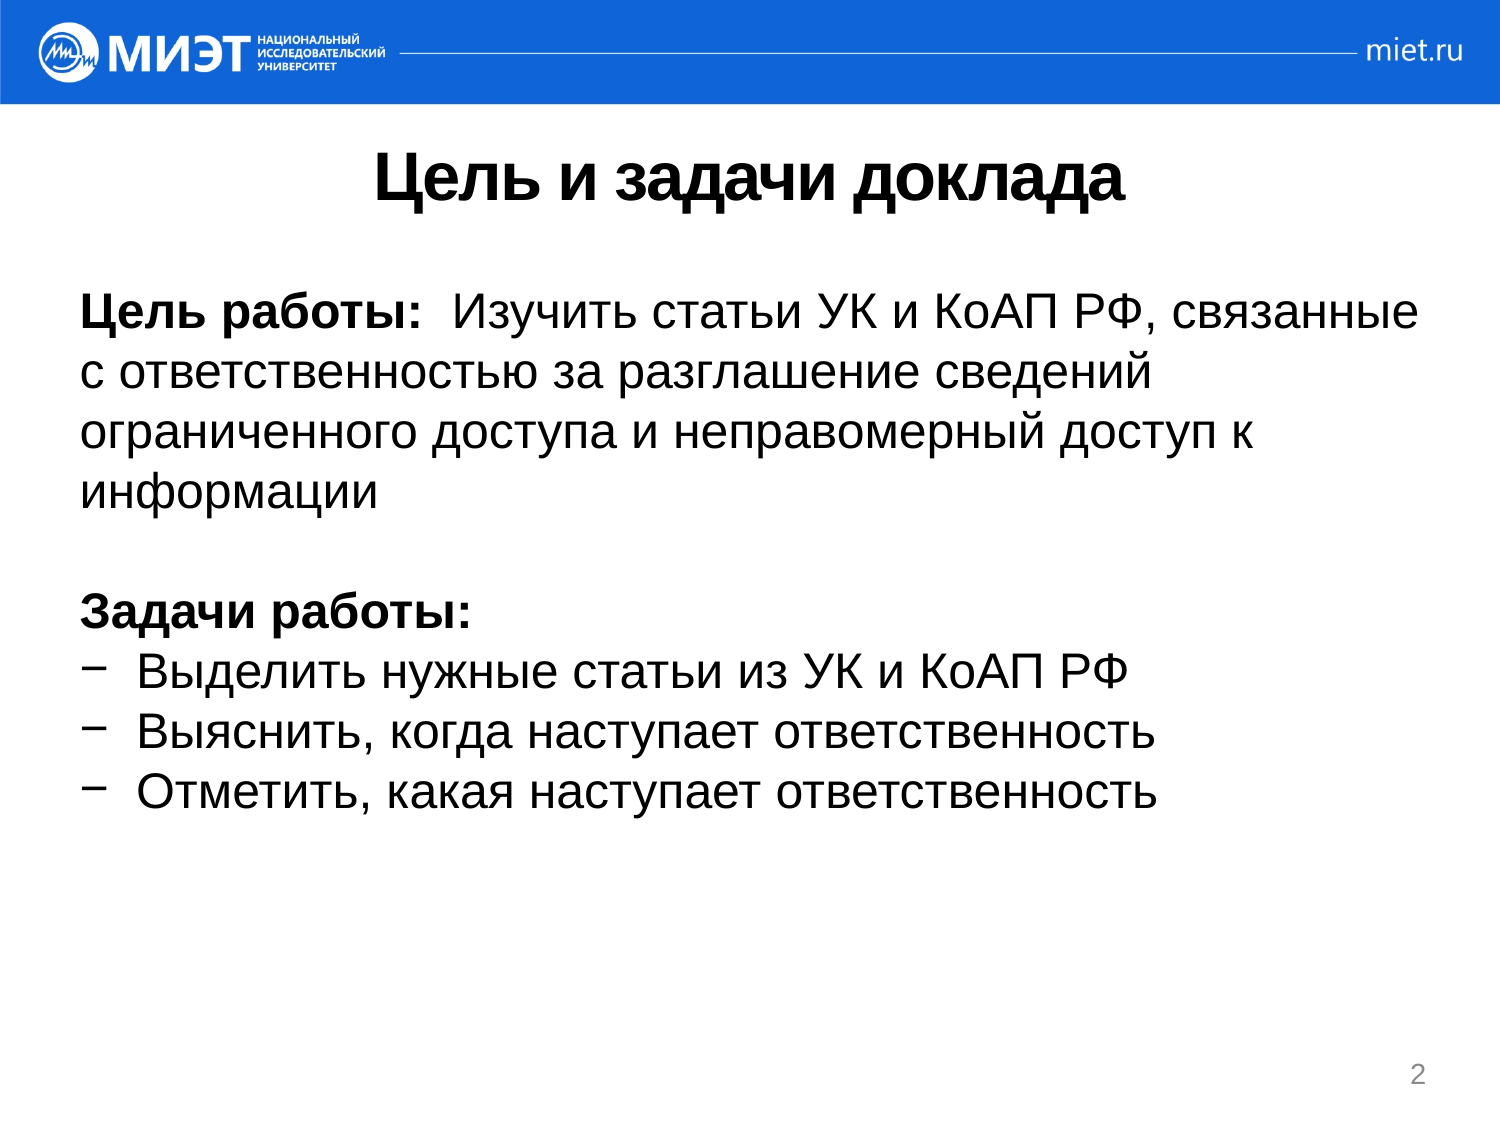

# Цель и задачи доклада
Цель работы:  Изучить статьи УК и КоАП РФ, связанные с ответственностью за разглашение сведений ограниченного доступа и неправомерный доступ к информации

Задачи работы:
Выделить нужные статьи из УК и КоАП РФ
Выяснить, когда наступает ответственность
Отметить, какая наступает ответственность
2